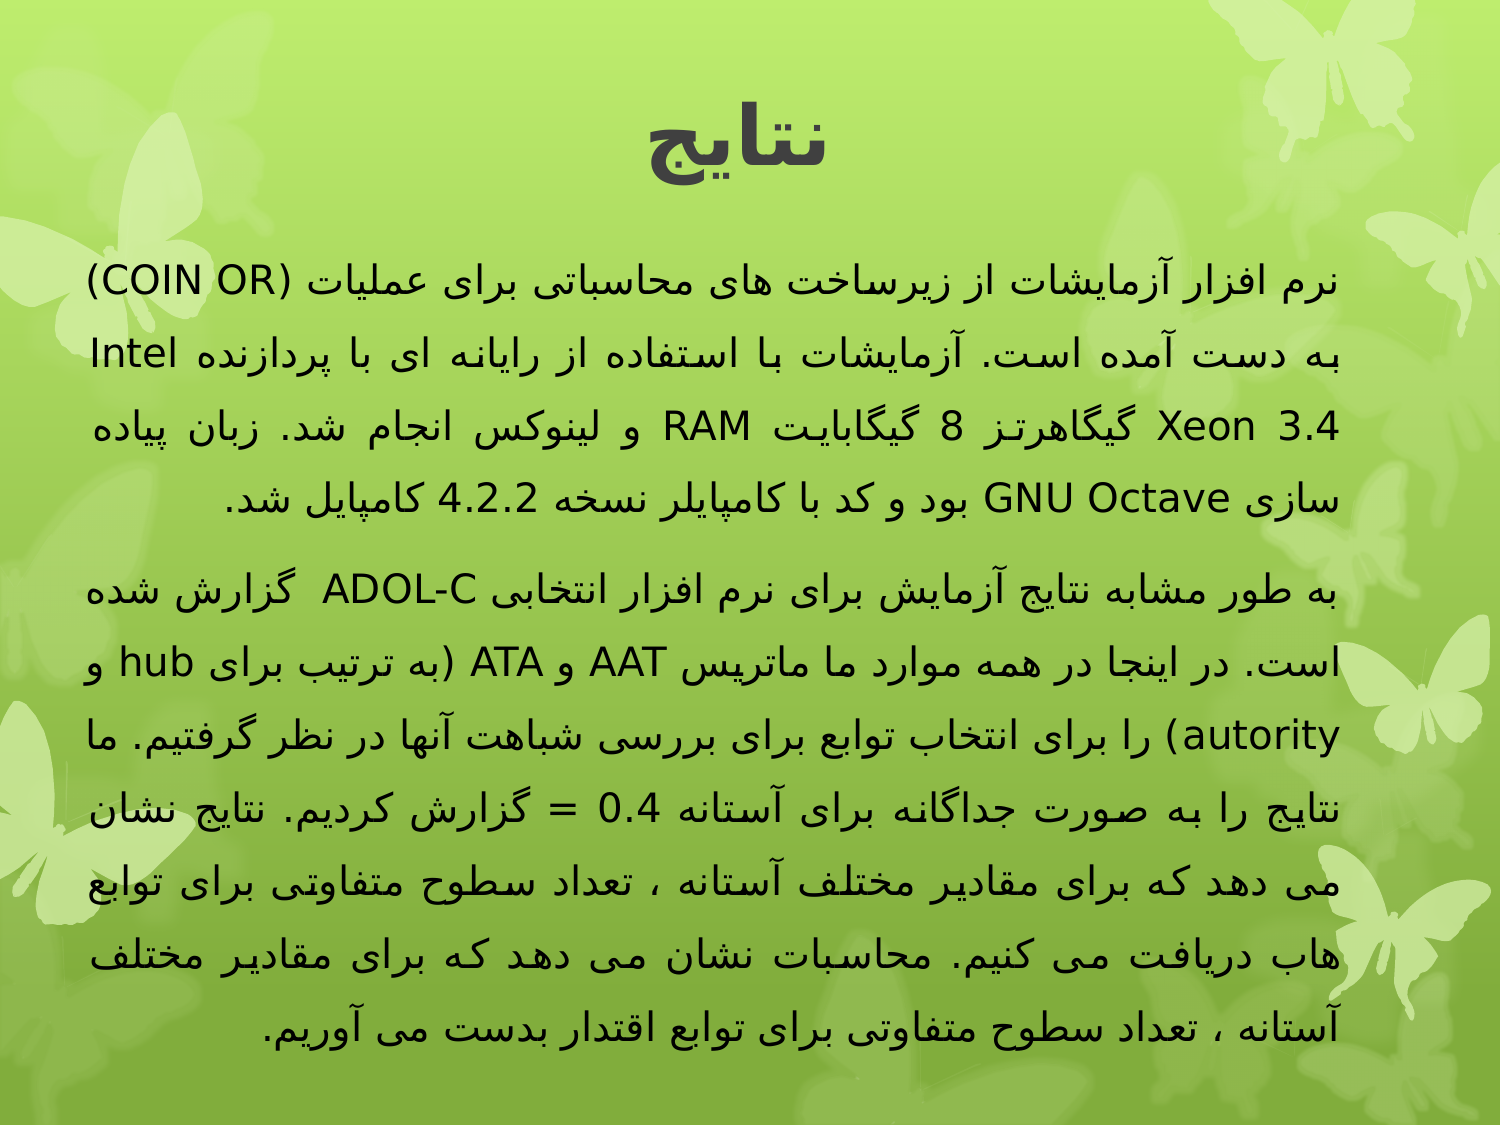

# نتایج
نرم افزار آزمایشات از زیرساخت های محاسباتی برای عملیات (COIN OR) به دست آمده است. آزمایشات با استفاده از رایانه ای با پردازنده Intel Xeon 3.4 گیگاهرتز 8 گیگابایت RAM و لینوکس انجام شد. زبان پیاده سازی GNU Octave بود و کد با کامپایلر نسخه 4.2.2 کامپایل شد.
به طور مشابه نتایج آزمایش برای نرم افزار انتخابی ADOL-C  گزارش شده است. در اینجا در همه موارد ما ماتریس AAT و ATA (به ترتیب برای hub و autority) را برای انتخاب توابع برای بررسی شباهت آنها در نظر گرفتیم. ما نتایج را به صورت جداگانه برای آستانه 0.4 = گزارش کردیم. نتایج نشان می دهد که برای مقادیر مختلف آستانه ، تعداد سطوح متفاوتی برای توابع هاب دریافت می کنیم. محاسبات نشان می دهد که برای مقادیر مختلف آستانه ، تعداد سطوح متفاوتی برای توابع اقتدار بدست می آوریم.